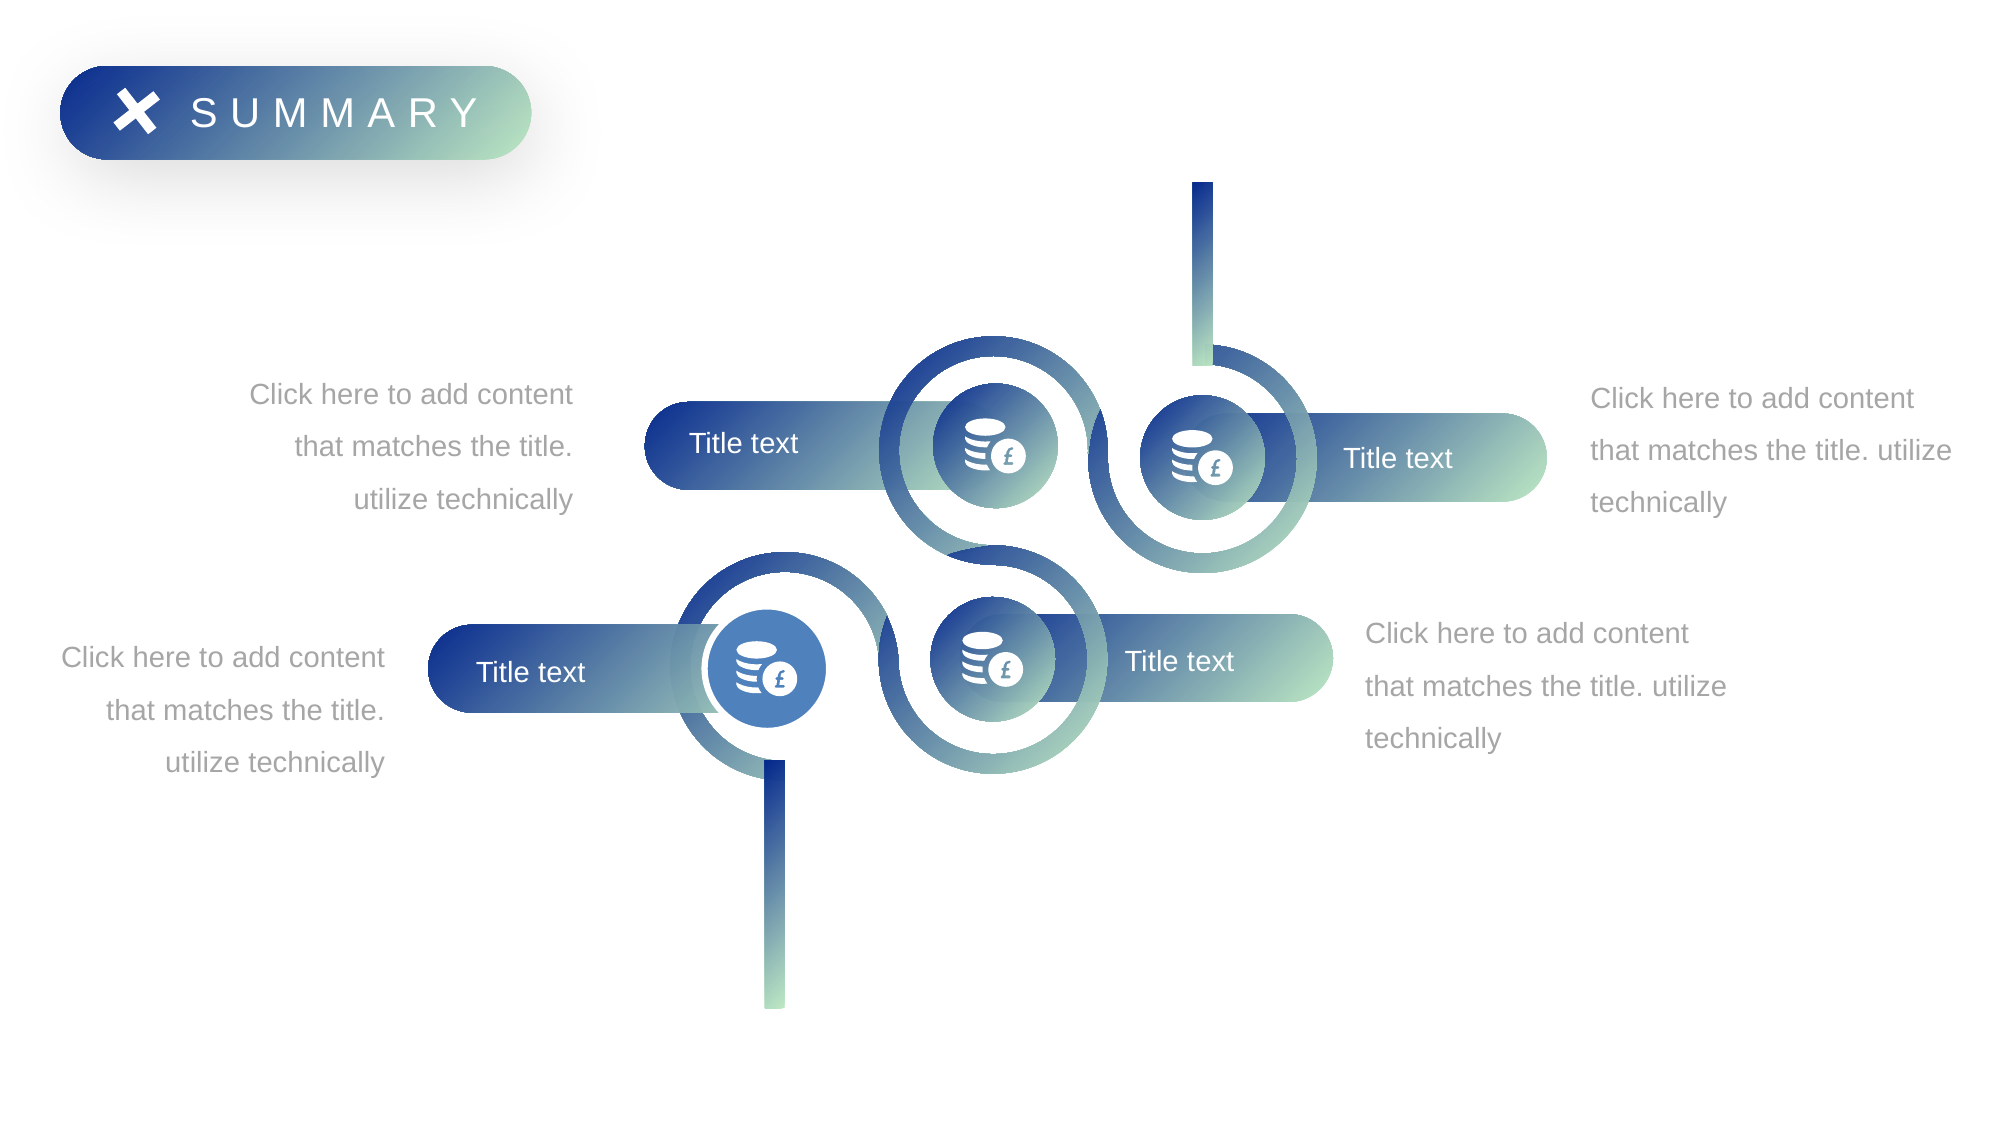

SUMMARY

Click here to add content that matches the title. utilize technically
Click here to add content that matches the title. utilize technically

Title text

Title text

Click here to add content that matches the title. utilize technically

Click here to add content that matches the title. utilize technically

Title text
Title text